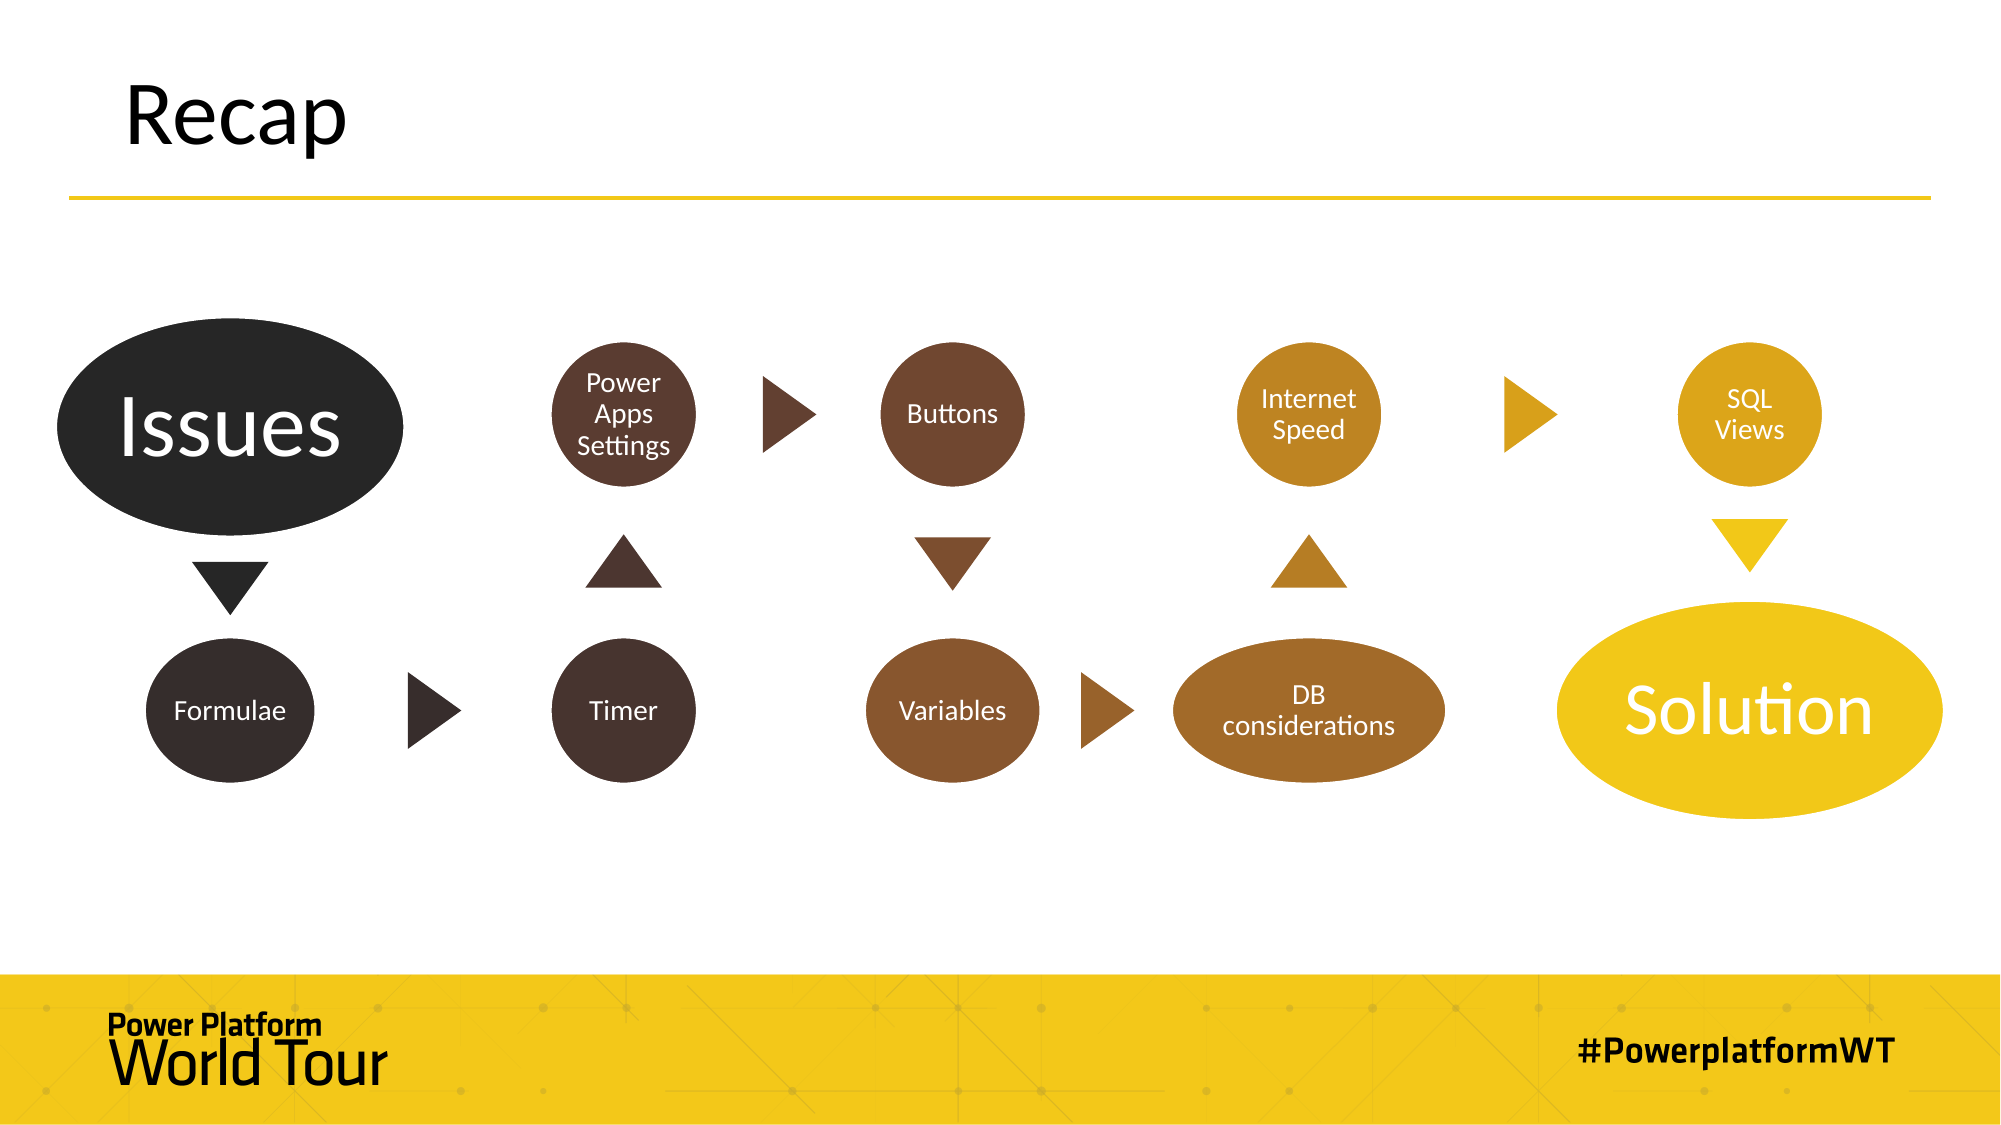

# Recap
Issues
Formulae
Timer
Power Apps Settings
Buttons
Variables
DB considerations
Internet Speed
SQL Views
Solution